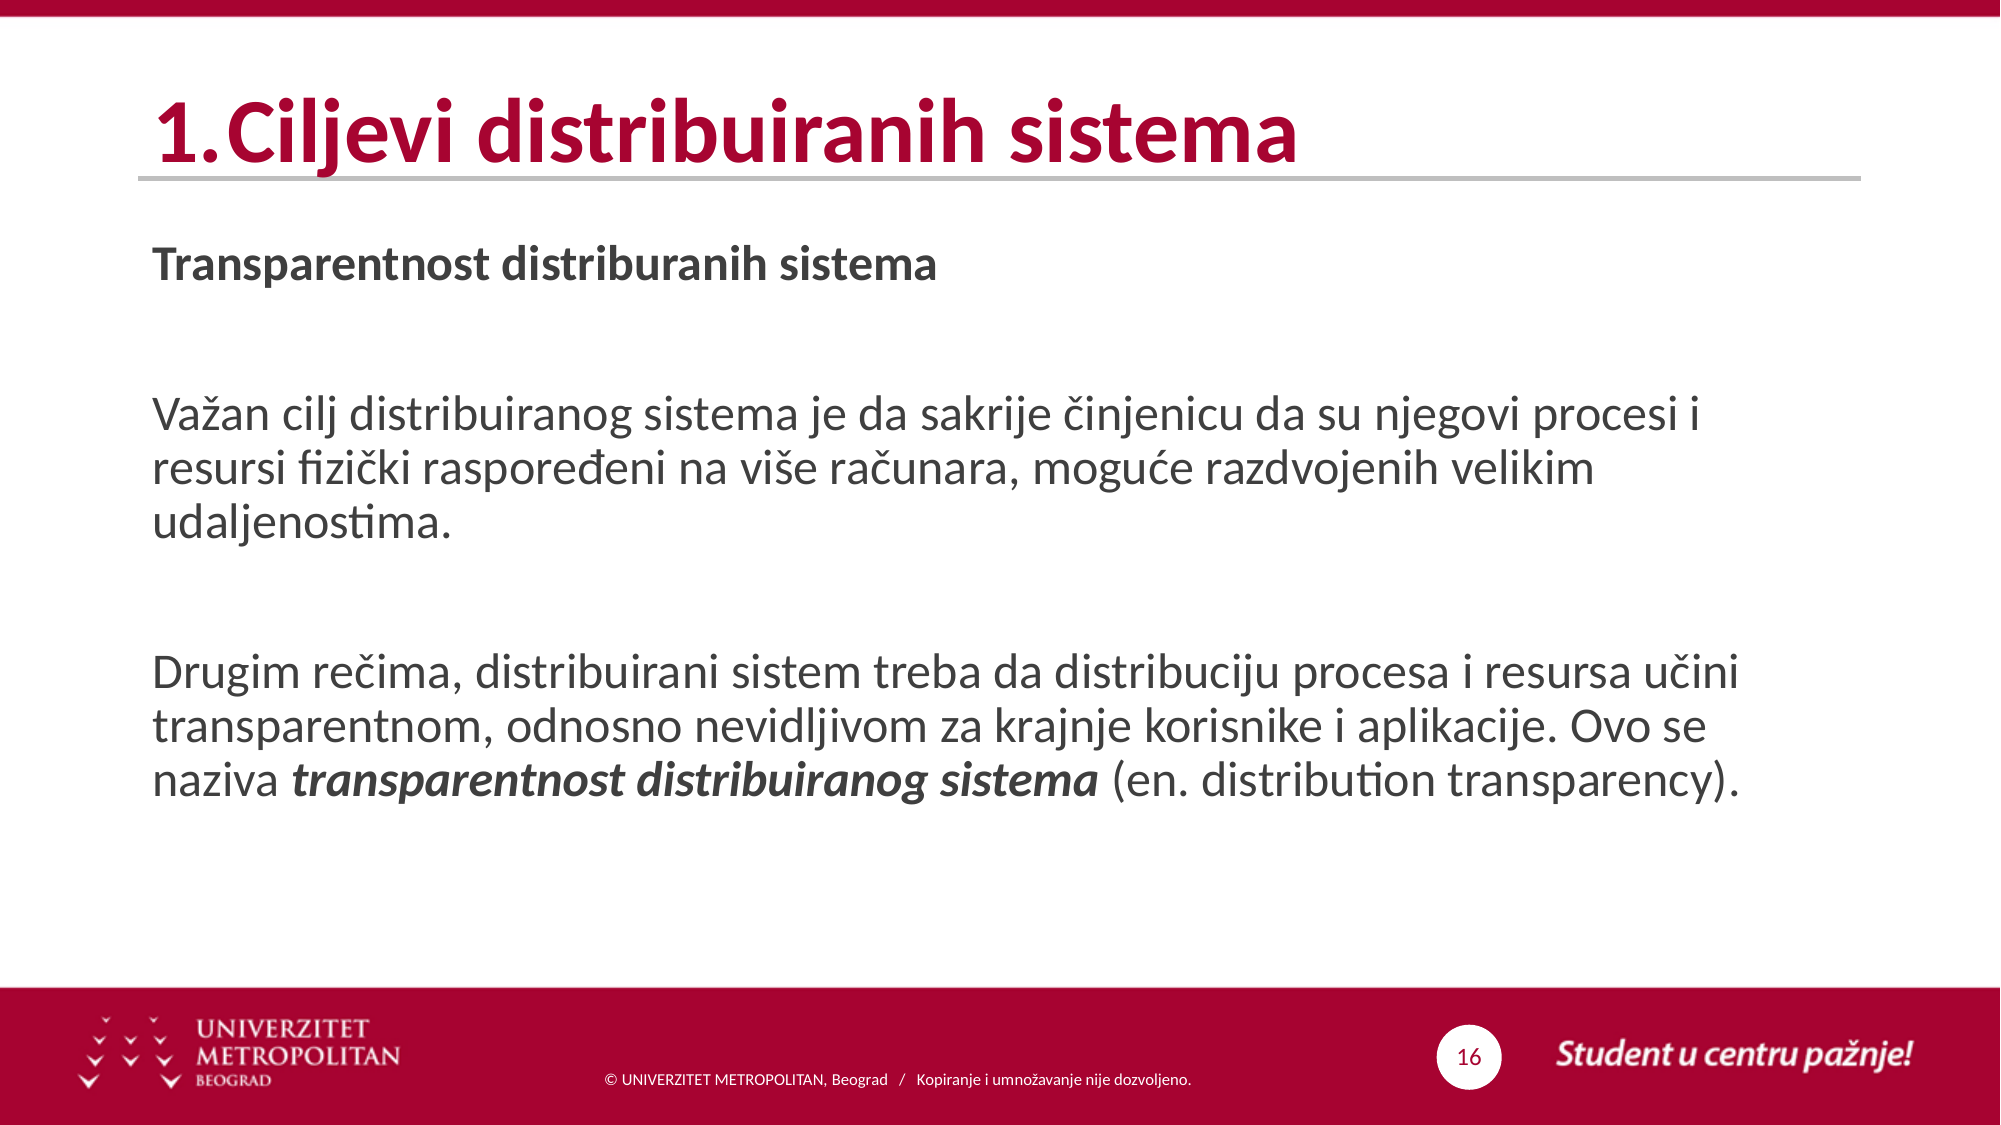

# Ciljevi distribuiranih sistema
Transparentnost distriburanih sistema

Važan cilj distribuiranog sistema je da sakrije činjenicu da su njegovi procesi i resursi fizički raspoređeni na više računara, moguće razdvojenih velikim udaljenostima.

Drugim rečima, distribuirani sistem treba da distribuciju procesa i resursa učini transparentnom, odnosno nevidljivom za krajnje korisnike i aplikacije. Ovo se naziva transparentnost distribuiranog sistema (en. distribution transparency).